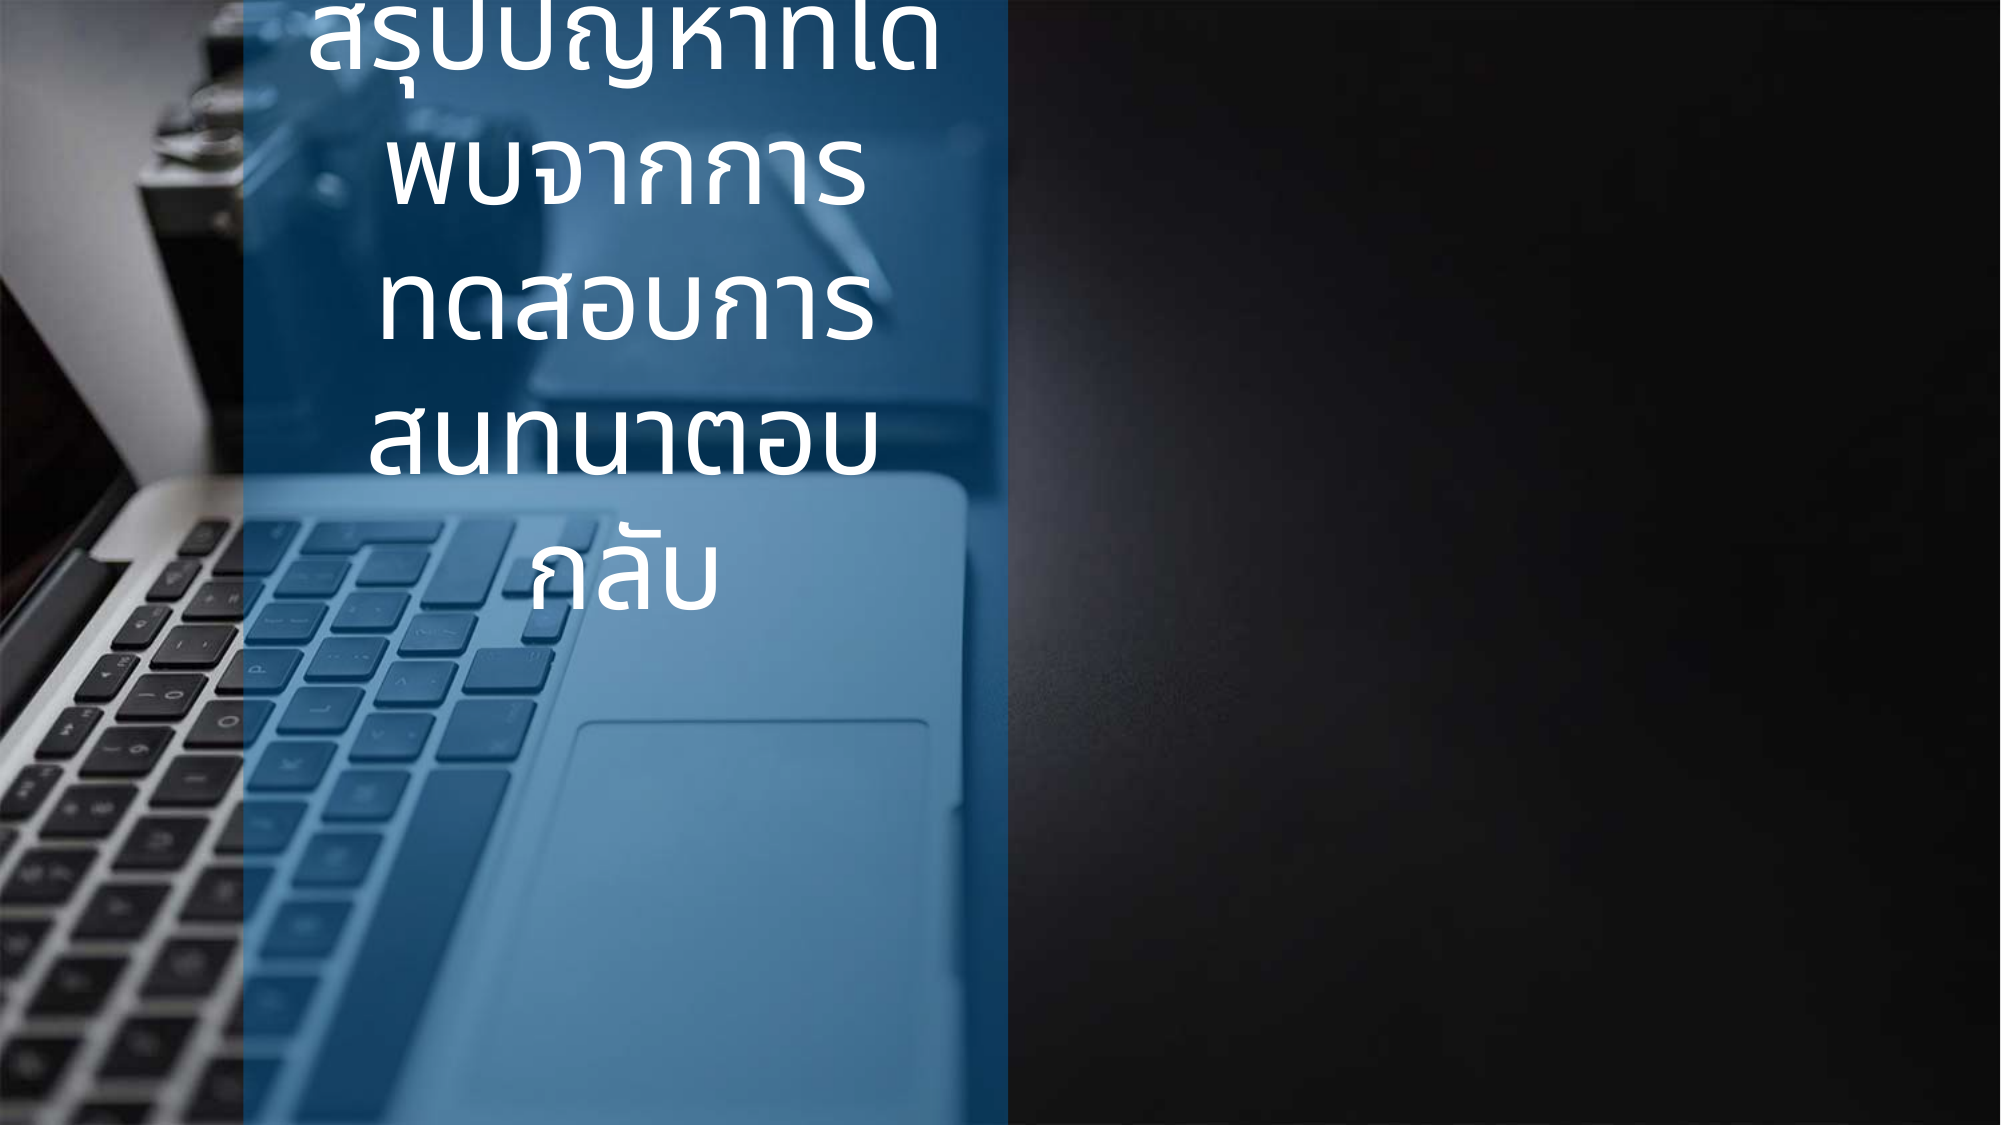

สรุปปัญหาที่ได้พบจากการทดสอบการสนทนาตอบกลับ